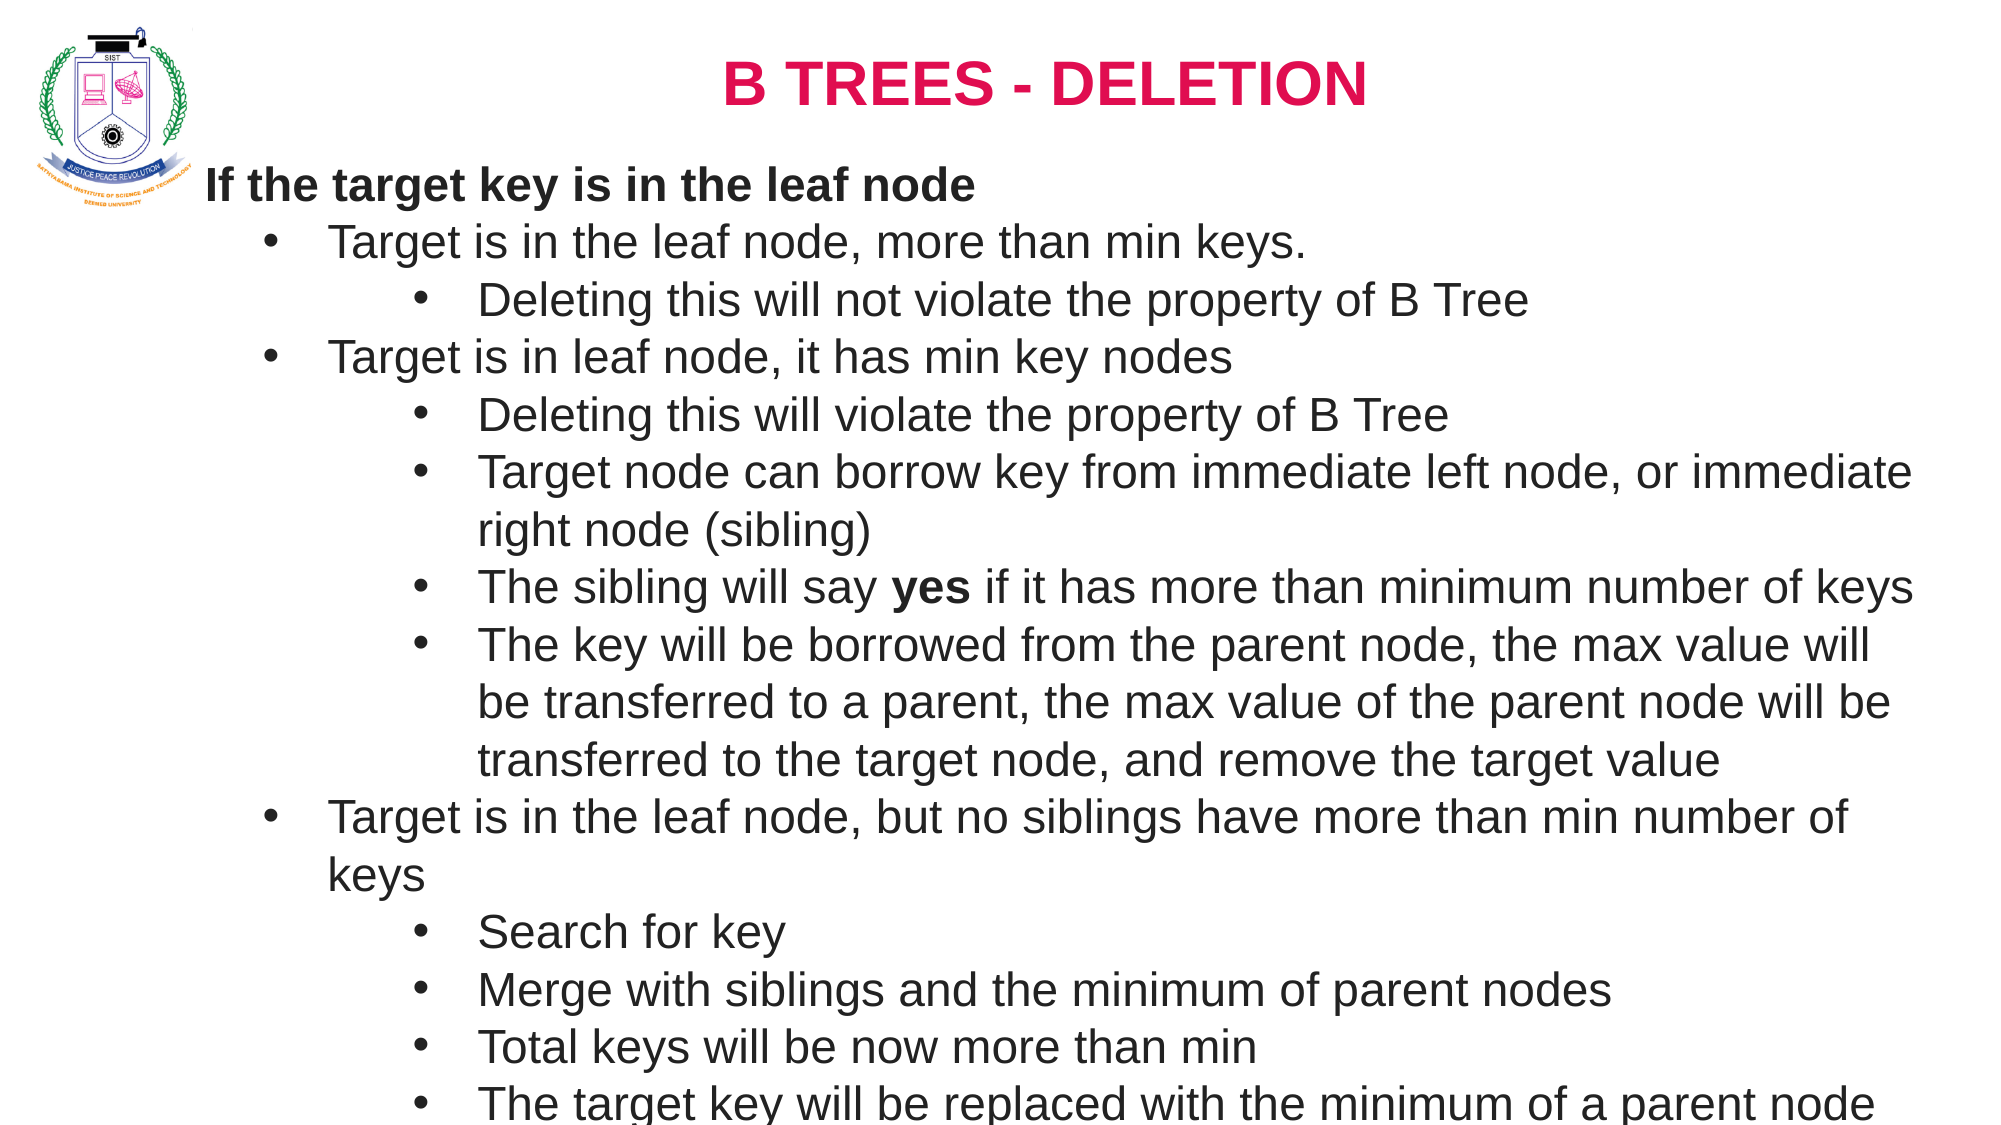

B TREES - DELETION
If the target key is in the leaf node
Target is in the leaf node, more than min keys.
Deleting this will not violate the property of B Tree
Target is in leaf node, it has min key nodes
Deleting this will violate the property of B Tree
Target node can borrow key from immediate left node, or immediate right node (sibling)
The sibling will say yes if it has more than minimum number of keys
The key will be borrowed from the parent node, the max value will be transferred to a parent, the max value of the parent node will be transferred to the target node, and remove the target value
Target is in the leaf node, but no siblings have more than min number of keys
Search for key
Merge with siblings and the minimum of parent nodes
Total keys will be now more than min
The target key will be replaced with the minimum of a parent node